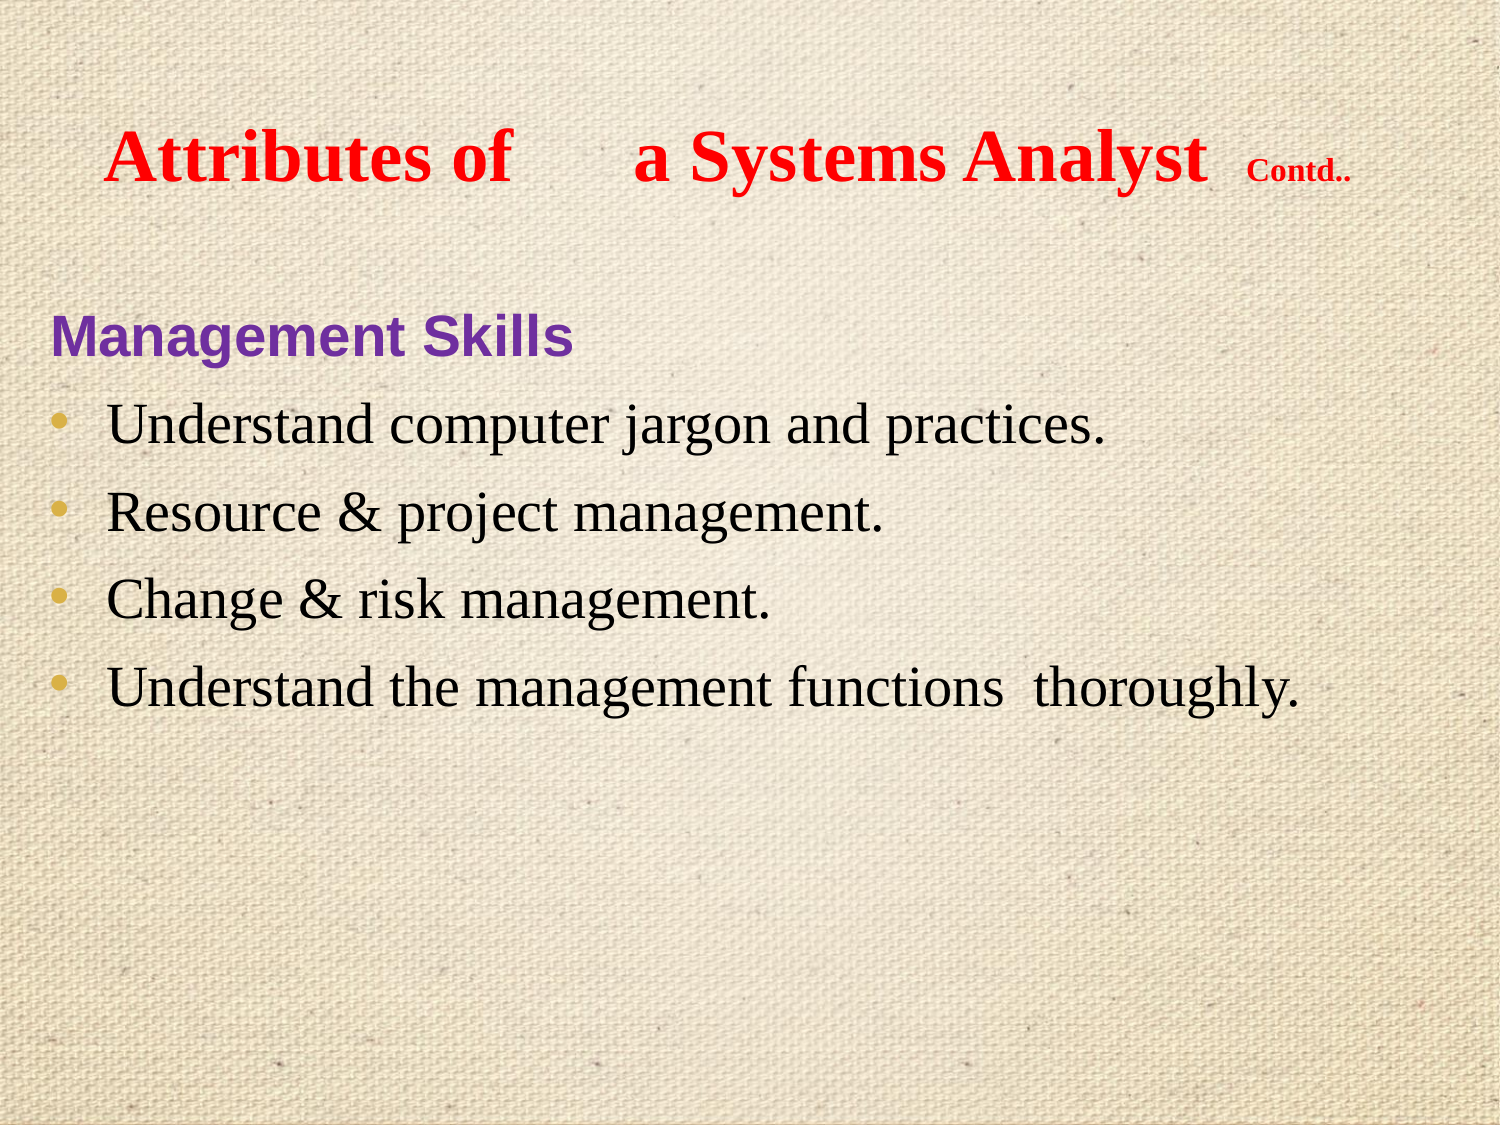

# Attributes of	a Systems Analyst  Contd..
Management Skills
Understand computer jargon and practices.
Resource & project management.
Change & risk management.
Understand the management functions  thoroughly.